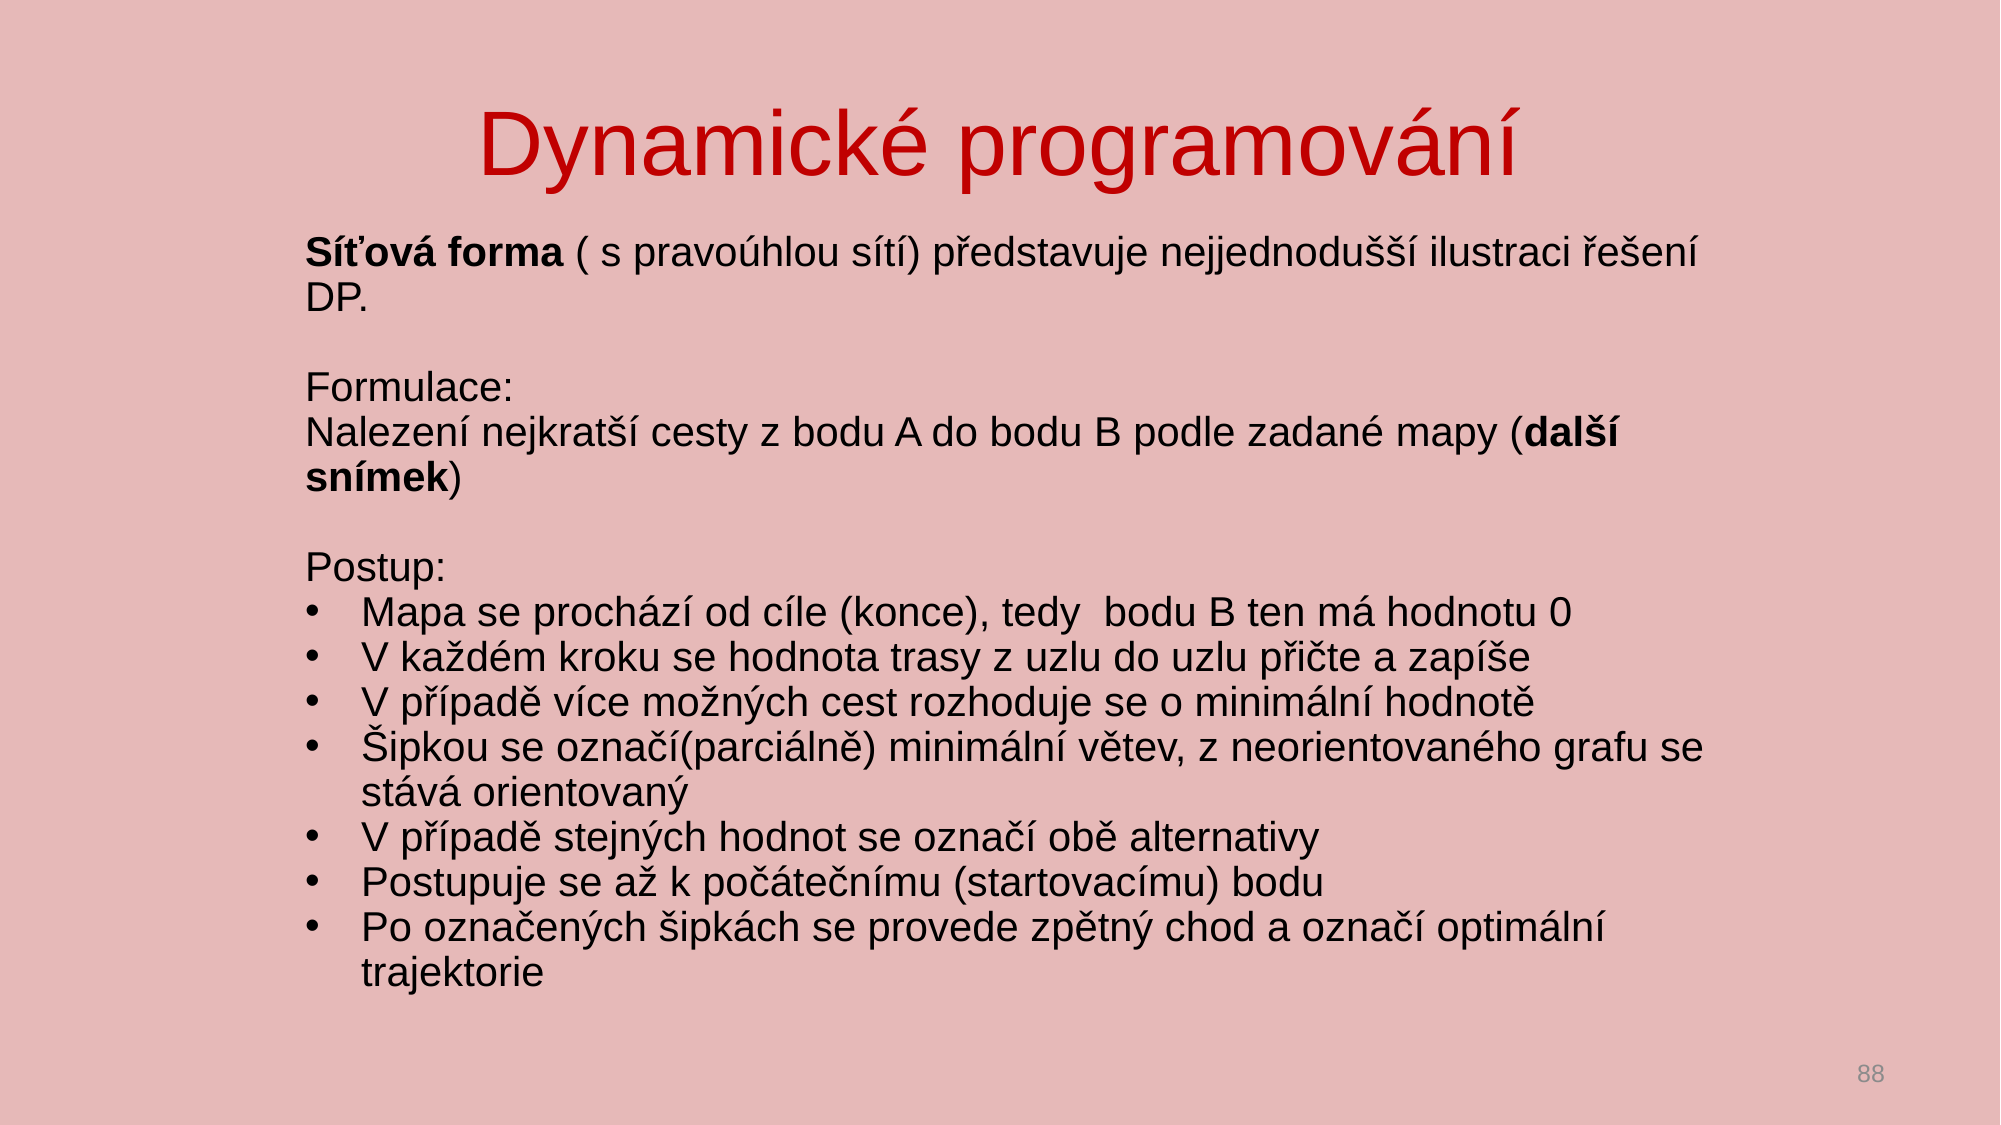

# Dynamické programování
Síťová forma ( s pravoúhlou sítí) představuje nejjednodušší ilustraci řešení DP.

Formulace:
Nalezení nejkratší cesty z bodu A do bodu B podle zadané mapy (další snímek)

Postup:
Mapa se prochází od cíle (konce), tedy  bodu B ten má hodnotu 0
V každém kroku se hodnota trasy z uzlu do uzlu přičte a zapíše
V případě více možných cest rozhoduje se o minimální hodnotě
Šipkou se označí(parciálně) minimální větev, z neorientovaného grafu se stává orientovaný
V případě stejných hodnot se označí obě alternativy
Postupuje se až k počátečnímu (startovacímu) bodu
Po označených šipkách se provede zpětný chod a označí optimální trajektorie

88